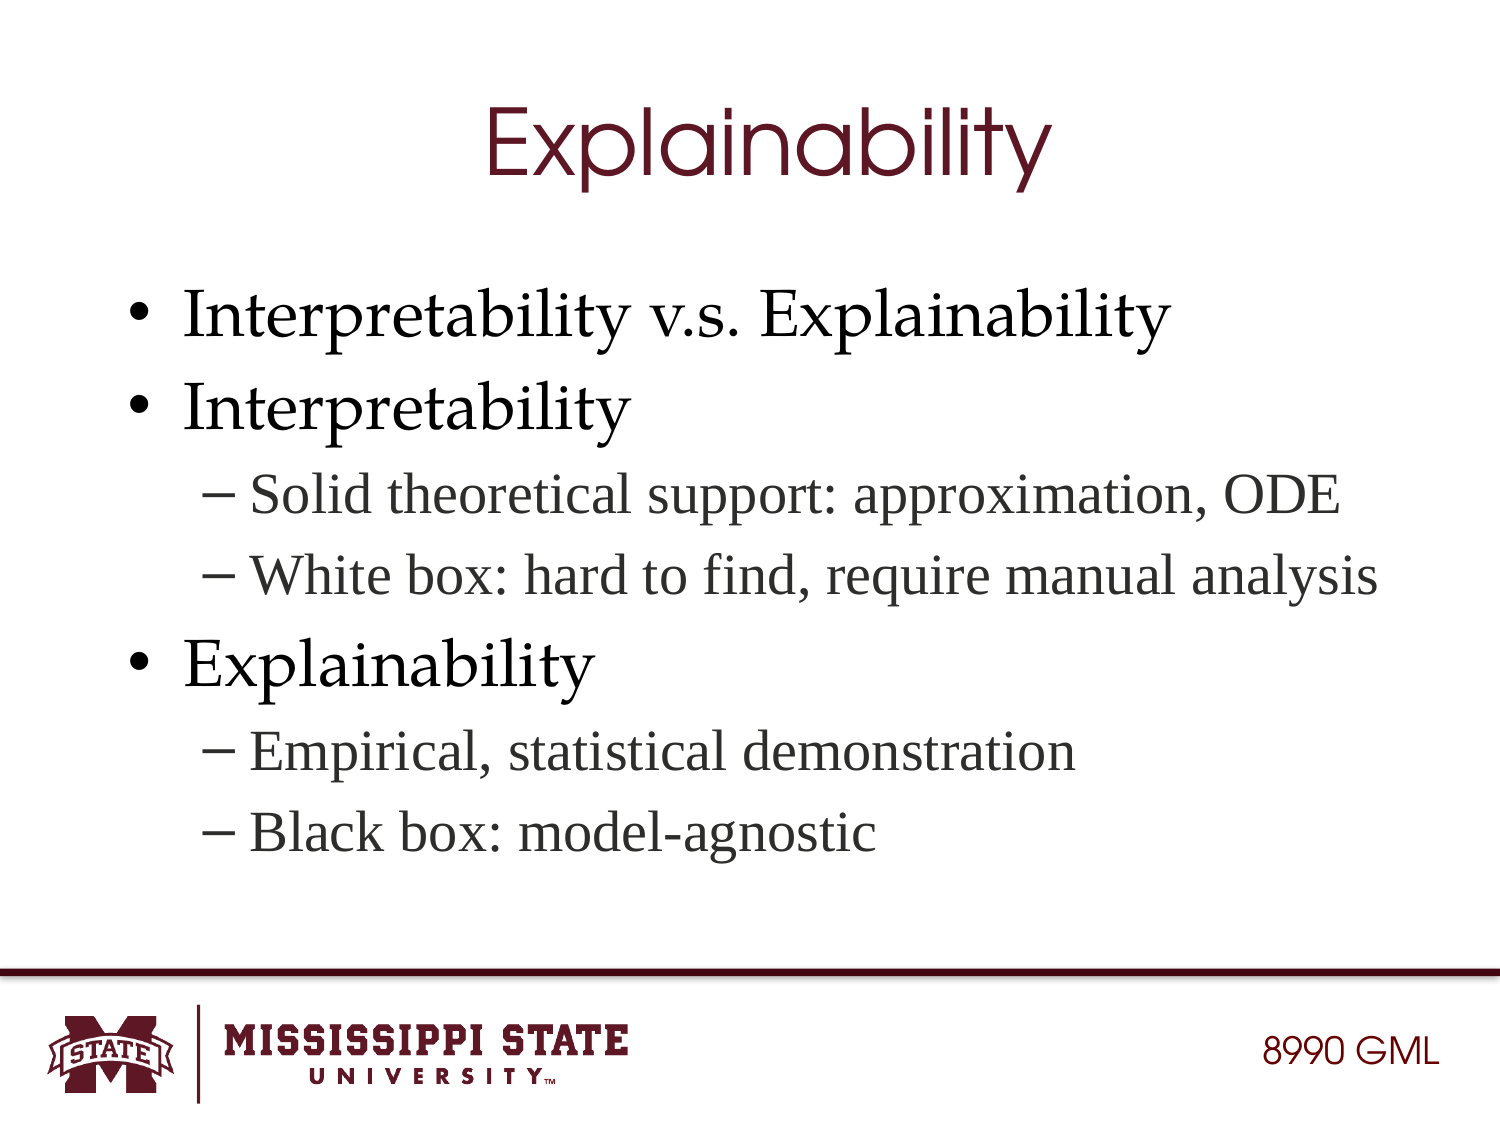

# Explainability
Interpretability v.s. Explainability
Interpretability
Solid theoretical support: approximation, ODE
White box: hard to find, require manual analysis
Explainability
Empirical, statistical demonstration
Black box: model-agnostic